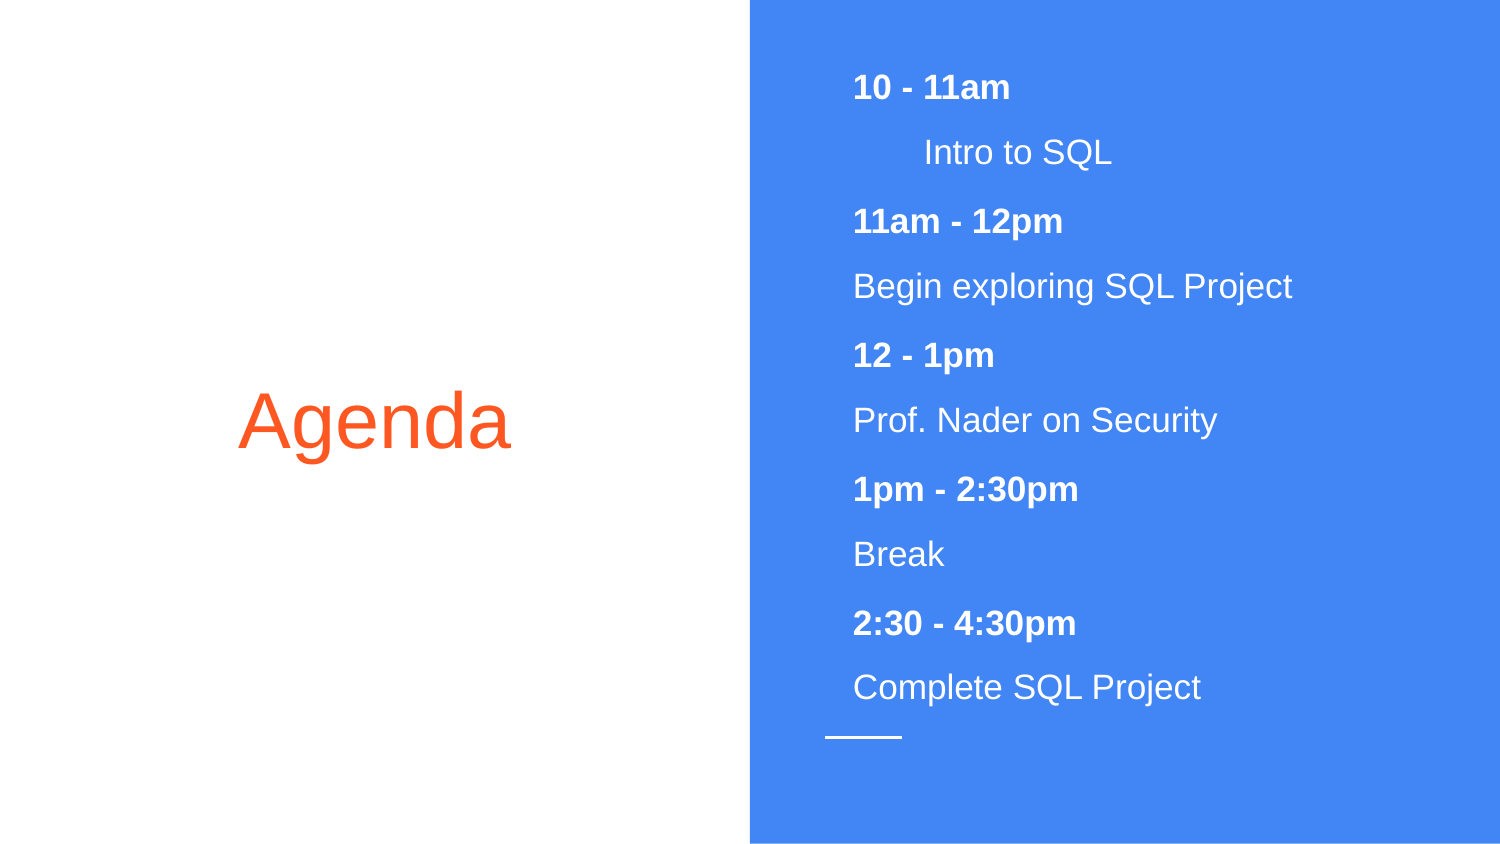

10 - 11am
Intro to SQL
11am - 12pm
	Begin exploring SQL Project
12 - 1pm
	Prof. Nader on Security
1pm - 2:30pm
	Break
2:30 - 4:30pm
	Complete SQL Project
# Agenda